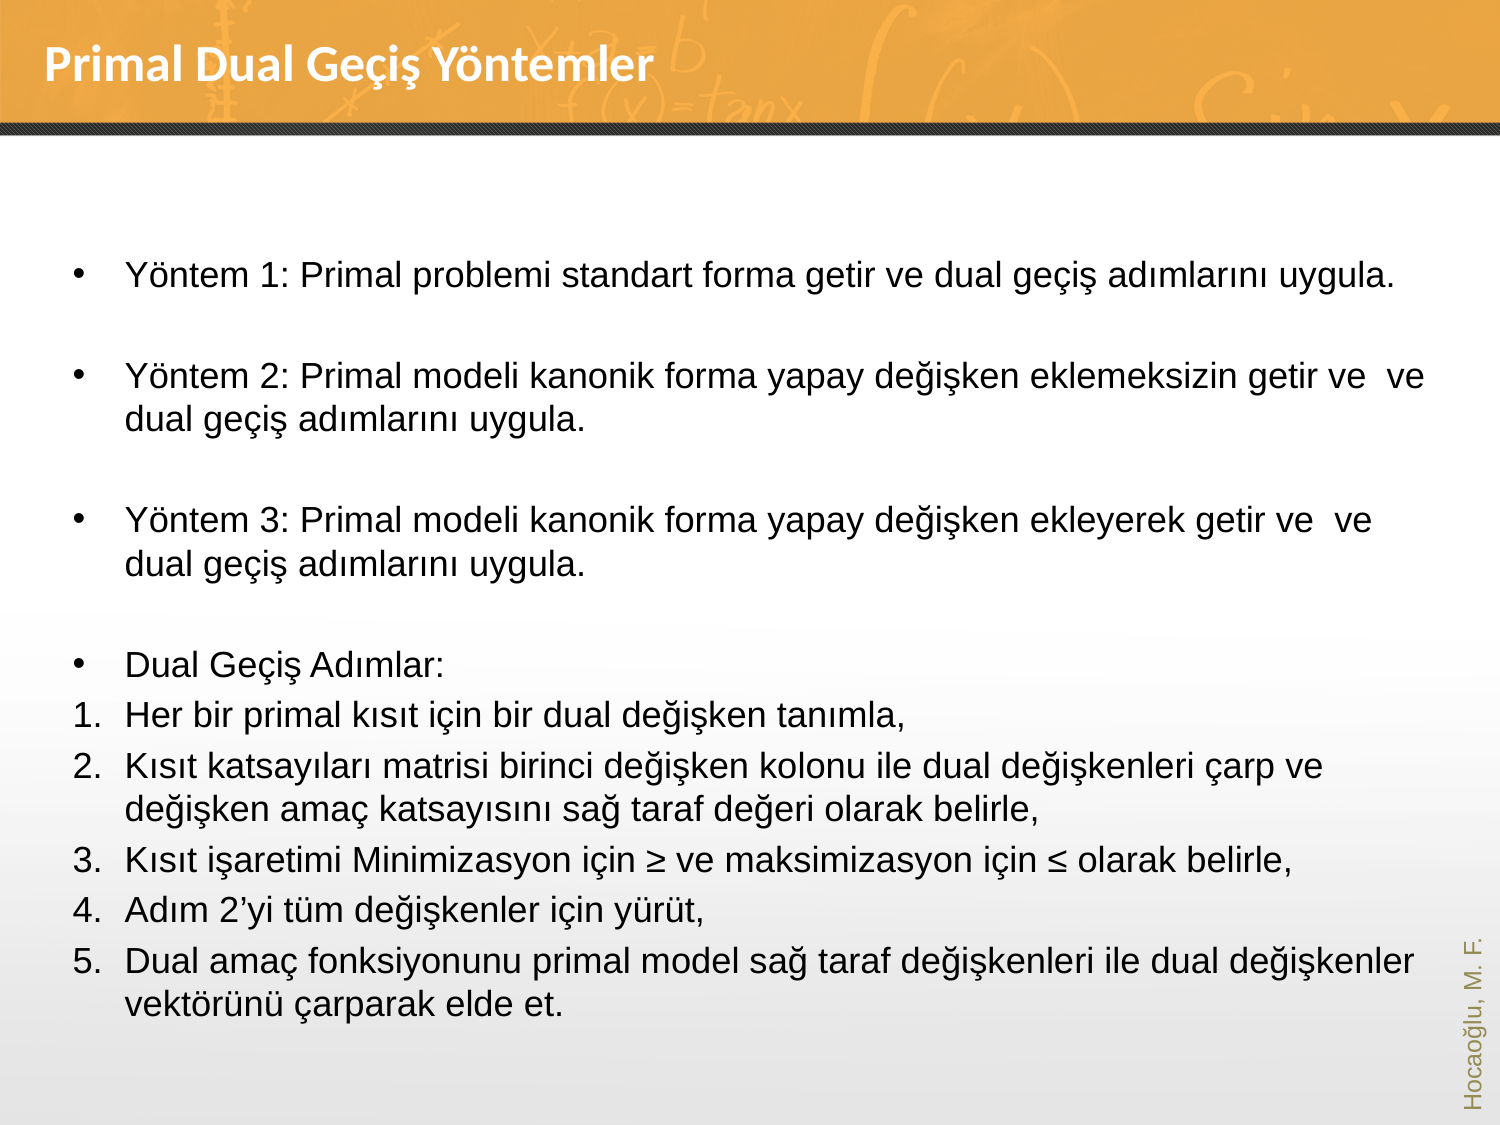

# Primal Dual Geçiş Yöntemler
Yöntem 1: Primal problemi standart forma getir ve dual geçiş adımlarını uygula.

Yöntem 2: Primal modeli kanonik forma yapay değişken eklemeksizin getir ve  ve dual geçiş adımlarını uygula.

Yöntem 3: Primal modeli kanonik forma yapay değişken ekleyerek getir ve  ve dual geçiş adımlarını uygula.

Dual Geçiş Adımlar:
Her bir primal kısıt için bir dual değişken tanımla,
Kısıt katsayıları matrisi birinci değişken kolonu ile dual değişkenleri çarp ve değişken amaç katsayısını sağ taraf değeri olarak belirle,
Kısıt işaretimi Minimizasyon için ≥ ve maksimizasyon için ≤ olarak belirle,
Adım 2’yi tüm değişkenler için yürüt,
Dual amaç fonksiyonunu primal model sağ taraf değişkenleri ile dual değişkenler vektörünü çarparak elde et.